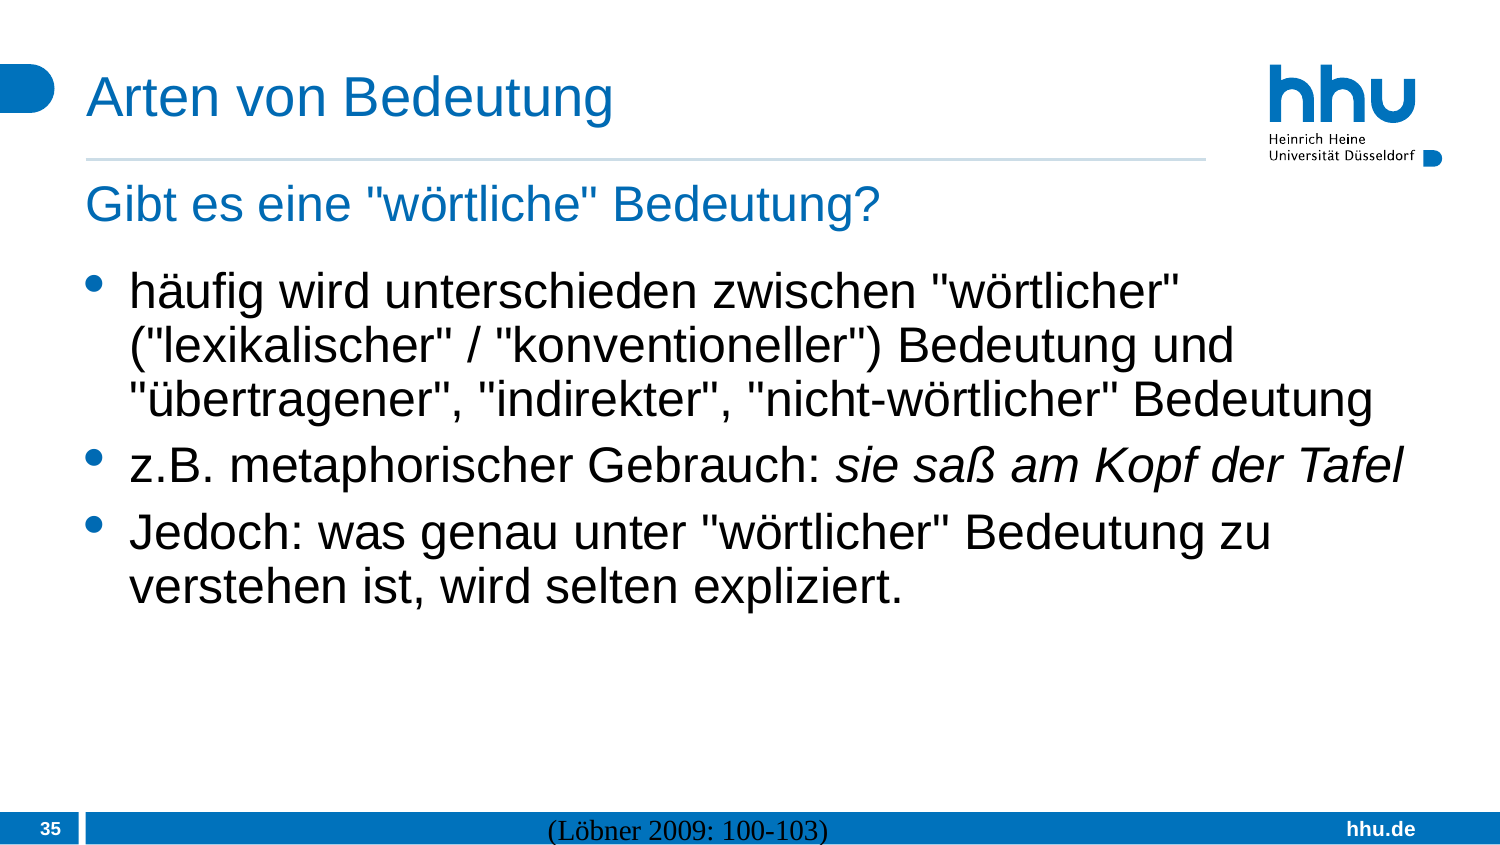

# Arten von Bedeutung
Gibt es eine "wörtliche" Bedeutung?
häufig wird unterschieden zwischen "wörtlicher" ("lexikalischer" / "konventioneller") Bedeutung und "übertragener", "indirekter", "nicht-wörtlicher" Bedeutung
z.B. metaphorischer Gebrauch: sie saß am Kopf der Tafel
Jedoch: was genau unter "wörtlicher" Bedeutung zu verstehen ist, wird selten expliziert.
35
(Löbner 2009: 100-103)